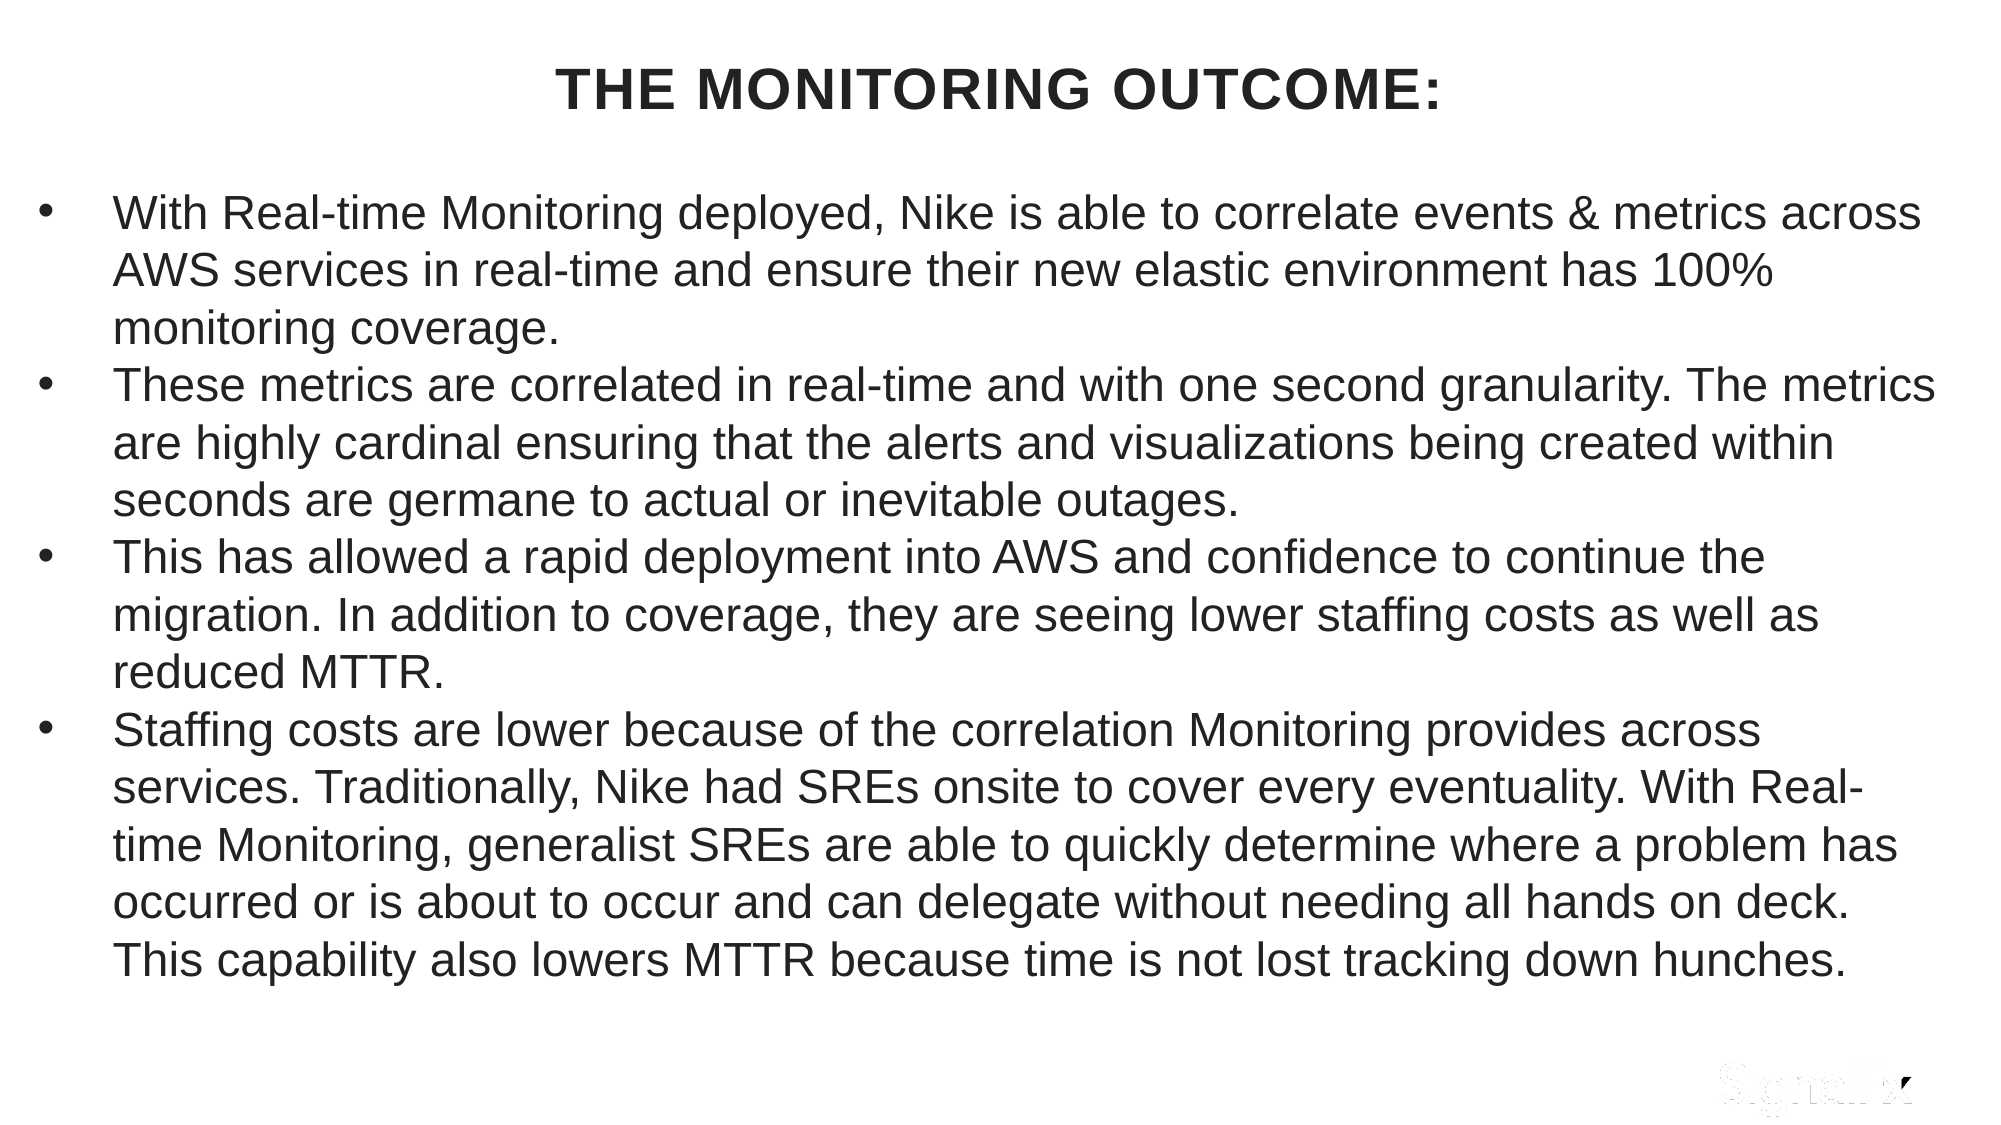

# The monitoring Outcome:
With Real-time Monitoring deployed, Nike is able to correlate events & metrics across AWS services in real-time and ensure their new elastic environment has 100% monitoring coverage.
These metrics are correlated in real-time and with one second granularity. The metrics are highly cardinal ensuring that the alerts and visualizations being created within seconds are germane to actual or inevitable outages.
This has allowed a rapid deployment into AWS and confidence to continue the migration. In addition to coverage, they are seeing lower staffing costs as well as reduced MTTR.
Staffing costs are lower because of the correlation Monitoring provides across services. Traditionally, Nike had SREs onsite to cover every eventuality. With Real-time Monitoring, generalist SREs are able to quickly determine where a problem has occurred or is about to occur and can delegate without needing all hands on deck. This capability also lowers MTTR because time is not lost tracking down hunches.